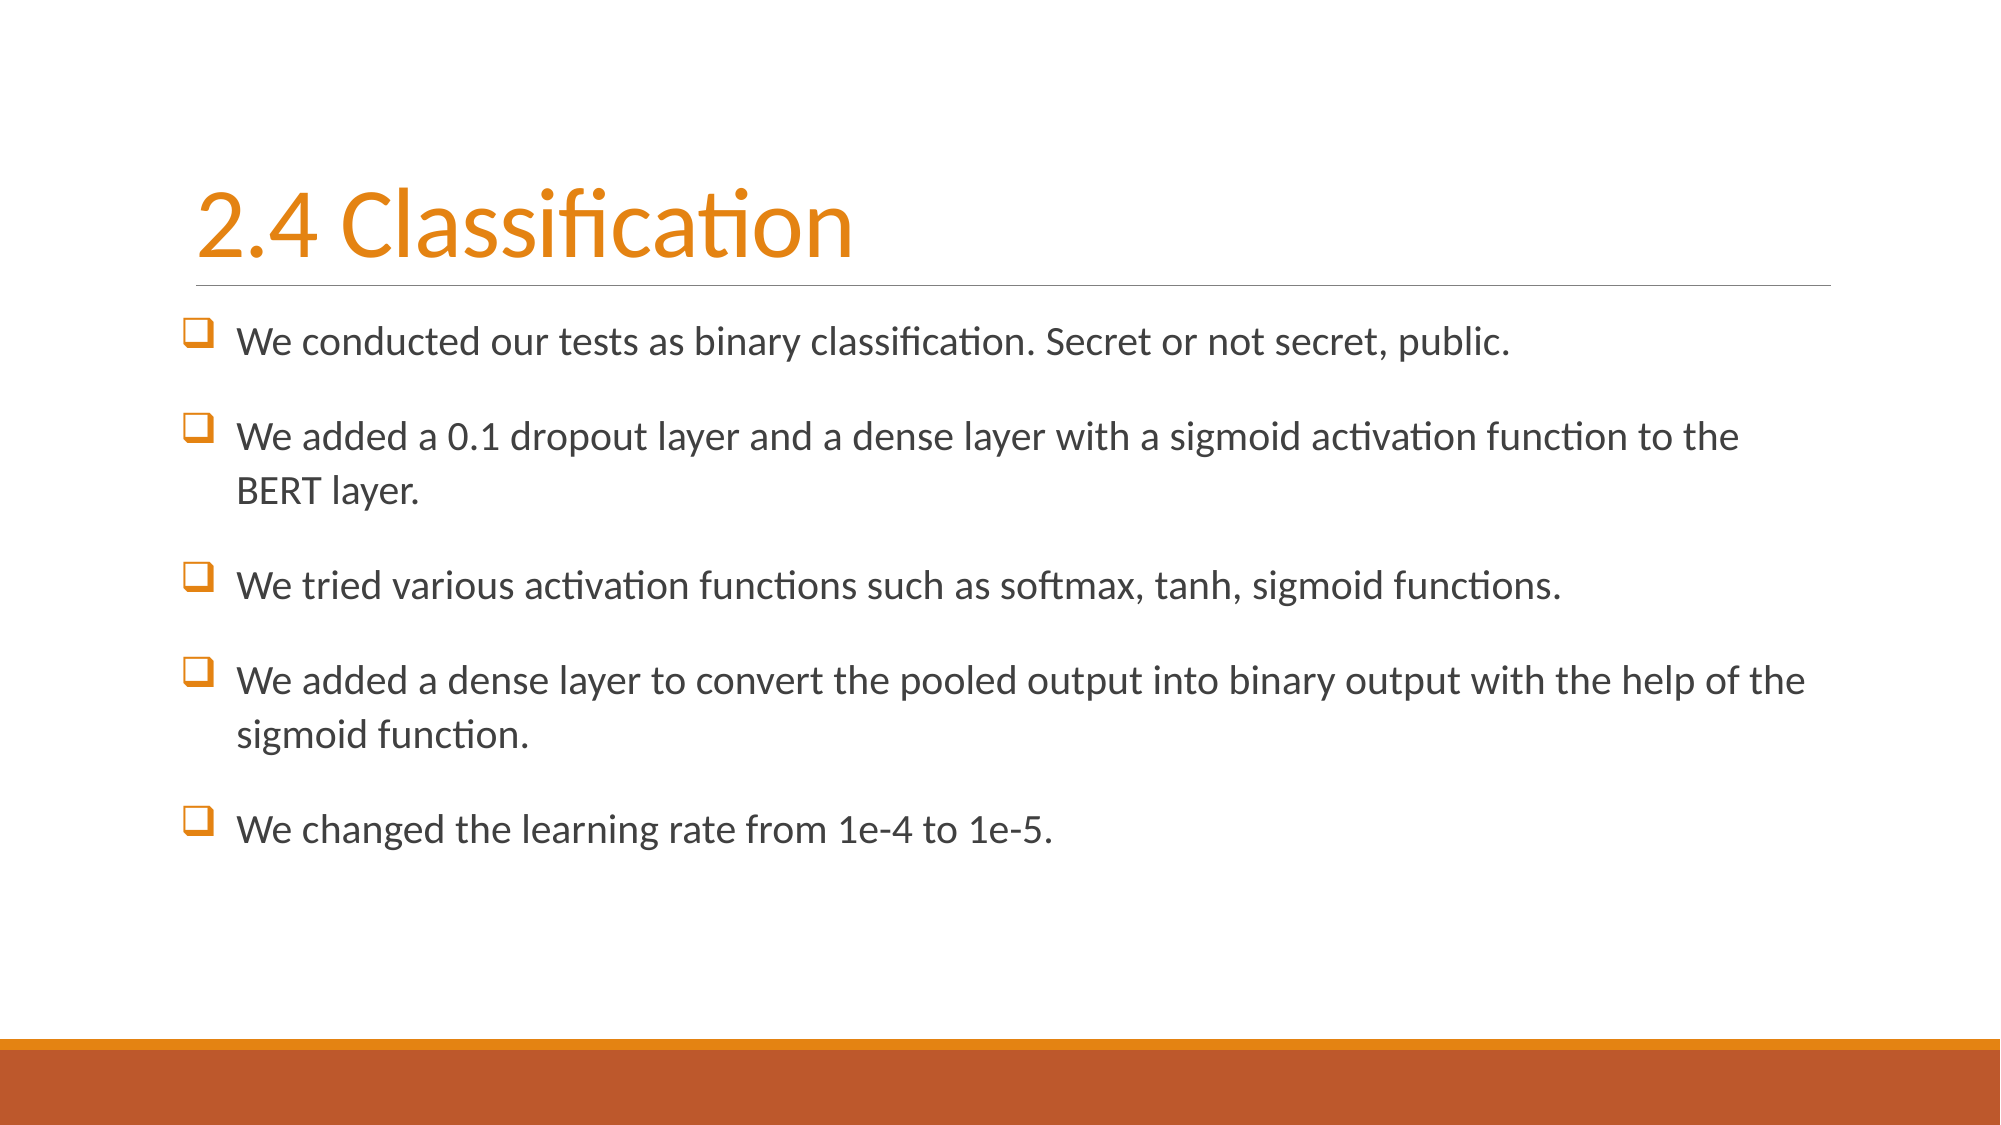

# 2.4 Classification
We conducted our tests as binary classification. Secret or not secret, public.
We added a 0.1 dropout layer and a dense layer with a sigmoid activation function to the BERT layer.
We tried various activation functions such as softmax, tanh, sigmoid functions.
We added a dense layer to convert the pooled output into binary output with the help of the sigmoid function.
We changed the learning rate from 1e-4 to 1e-5.